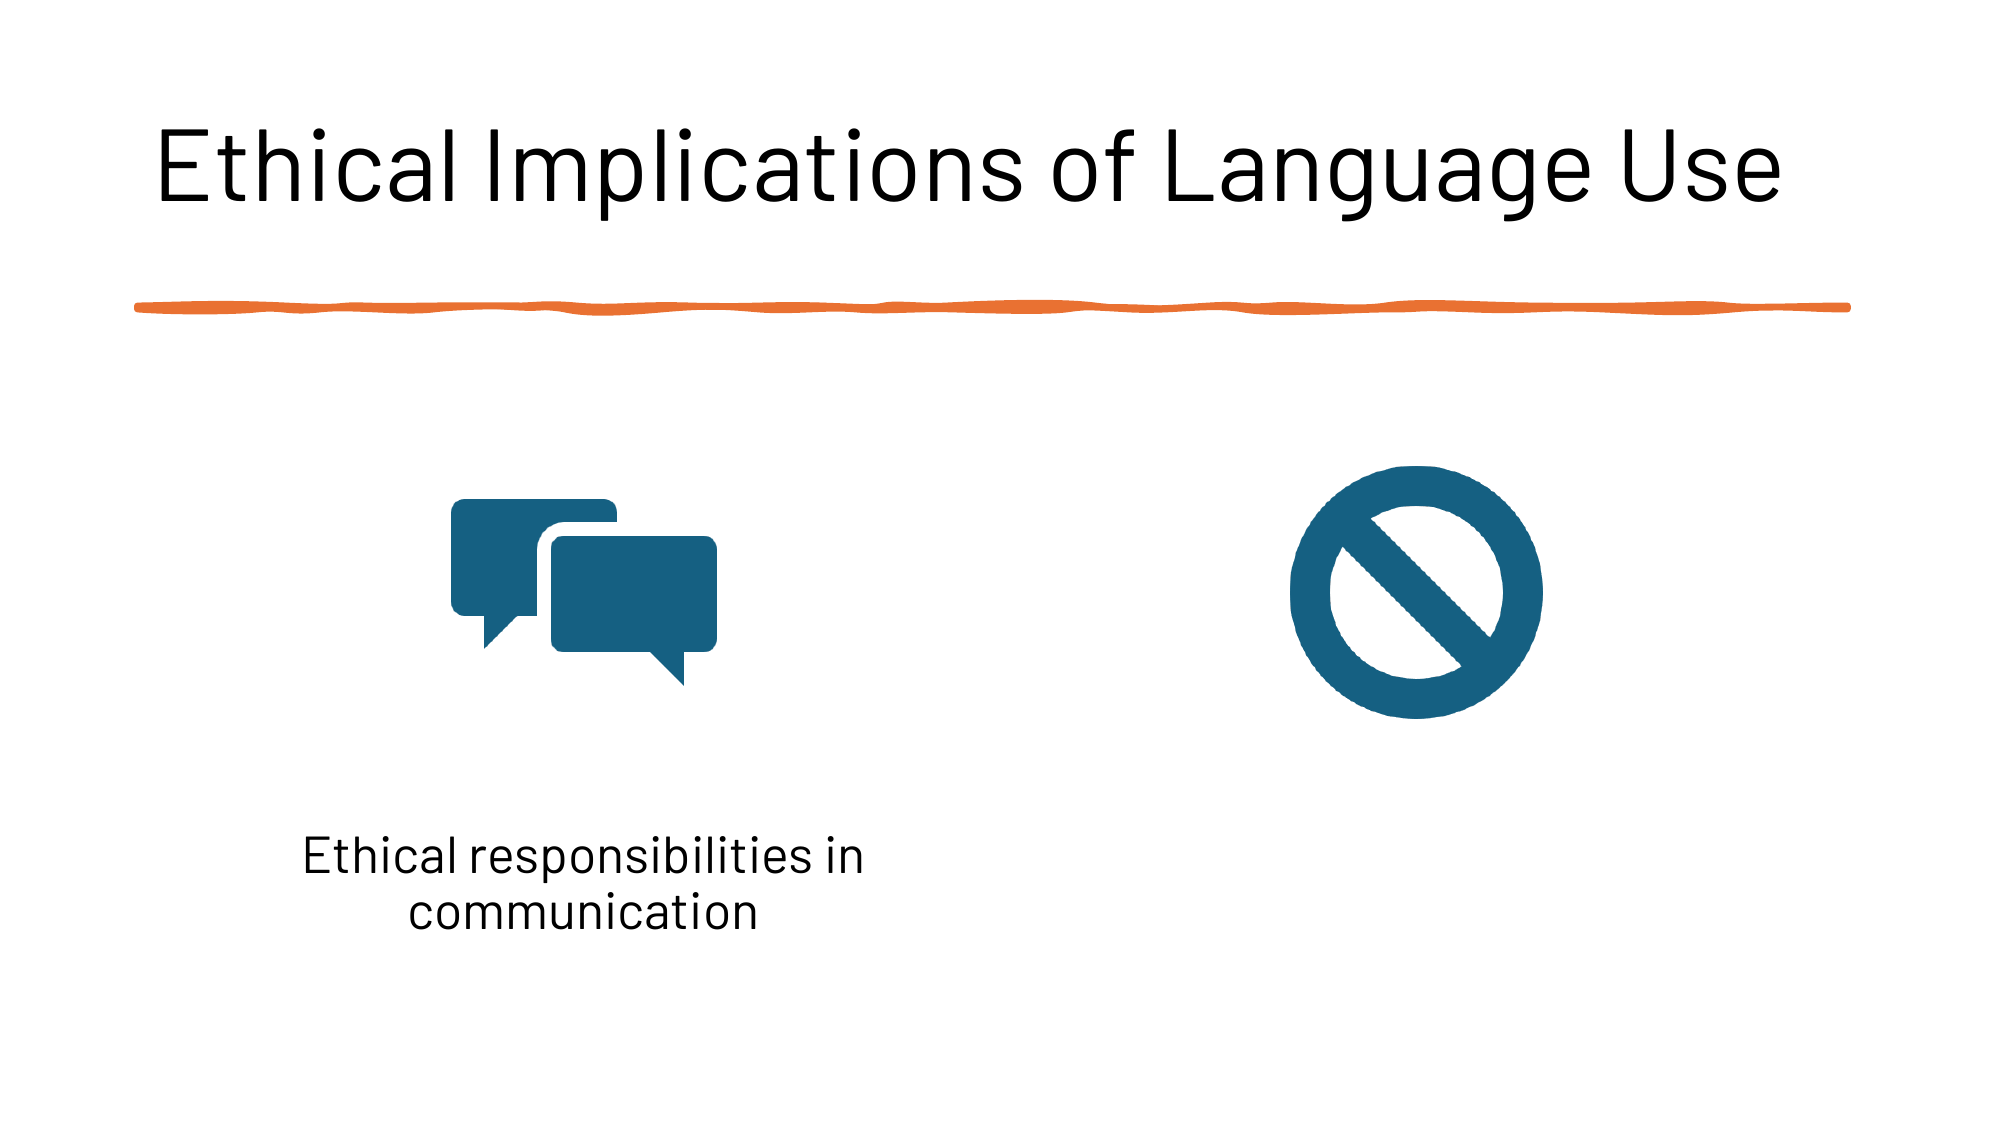

# Ethical Implications of Language Use

Ethical responsibilities in communication